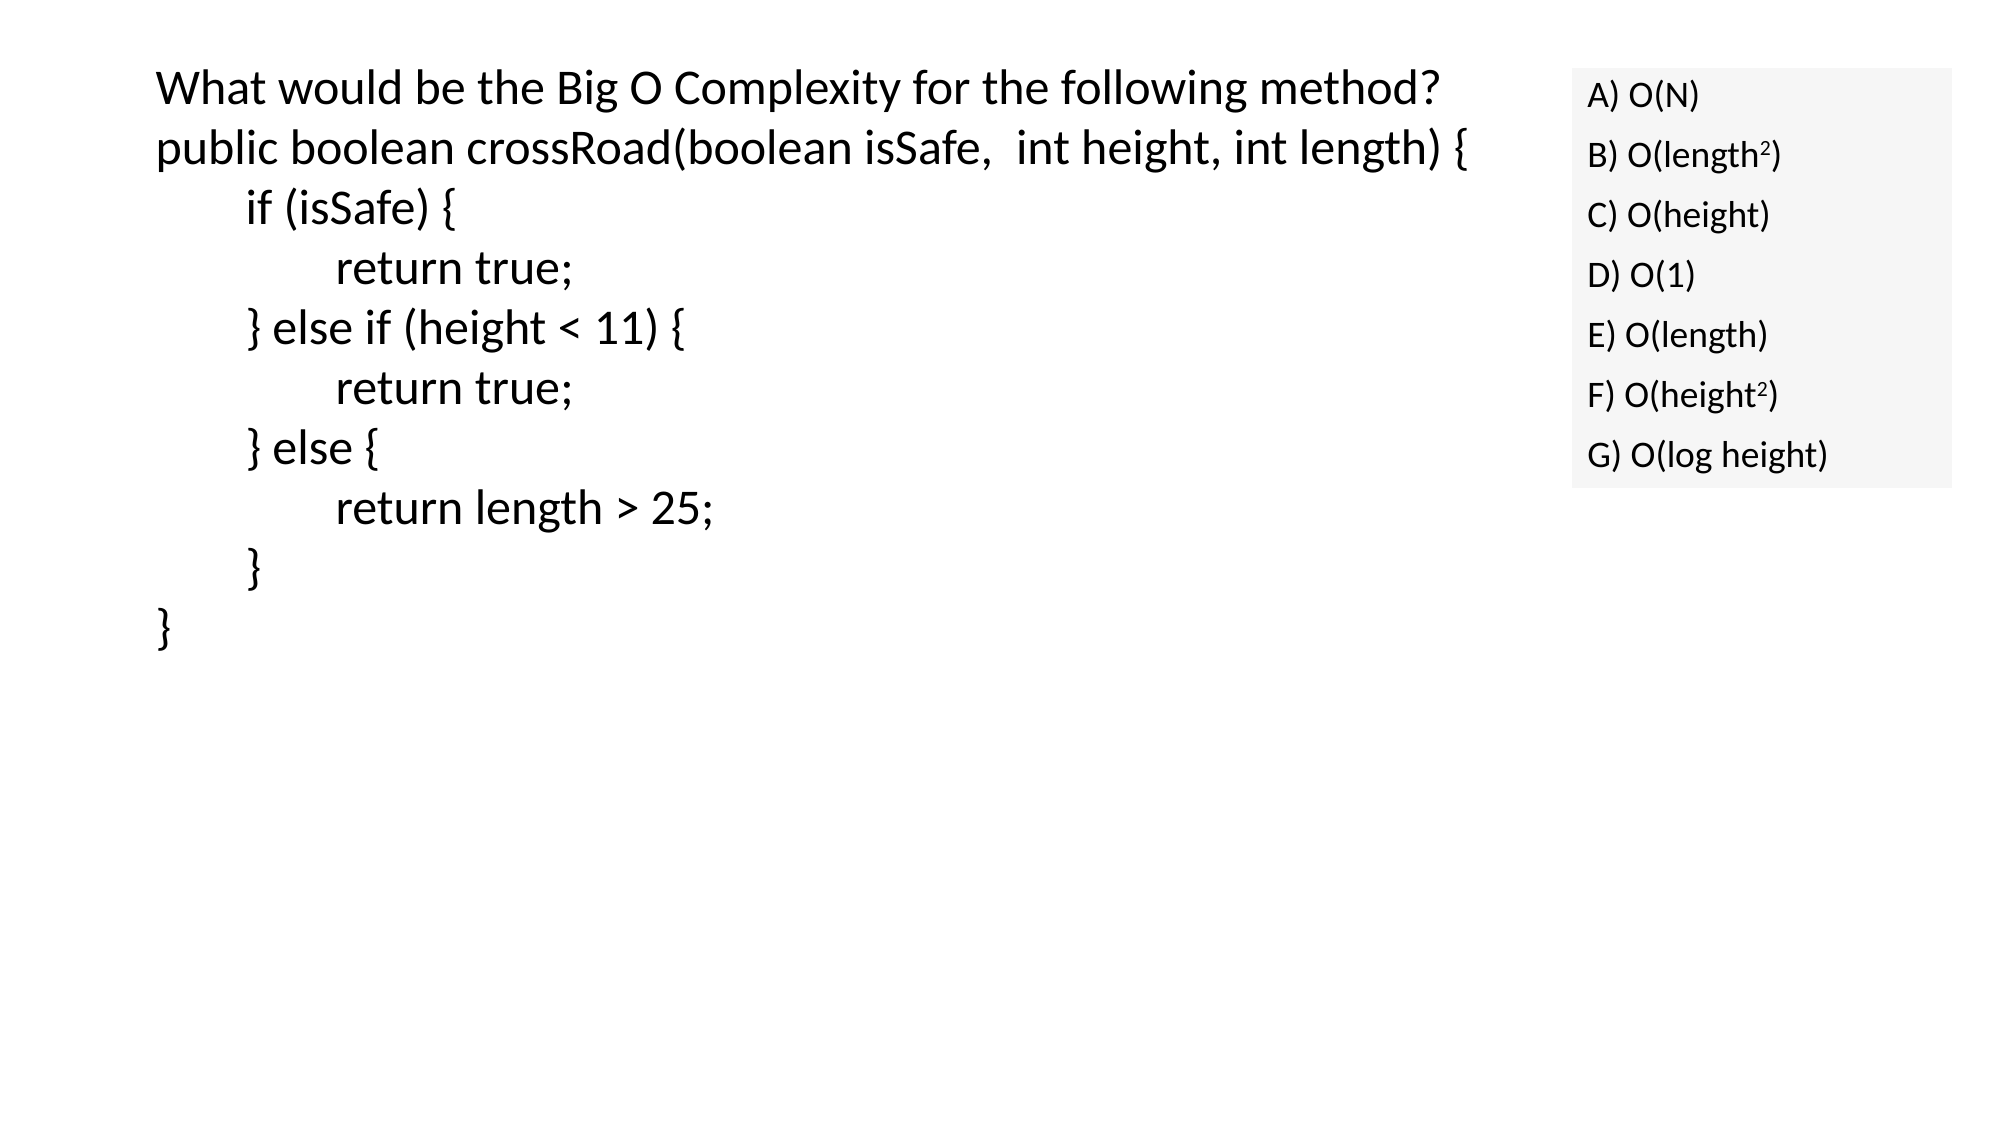

What would be the Big O Complexity for the following method?
public boolean crossRoad(boolean isSafe,  int height, int length) {
        if (isSafe) {
                return true;
        } else if (height < 11) {
                return true;
        } else {
                return length > 25;
        }
}
| A) O(N) |
| --- |
| B) O(length2) |
| C) O(height) |
| D) O(1) |
| E) O(length) |
| F) O(height2) |
| G) O(log height) |